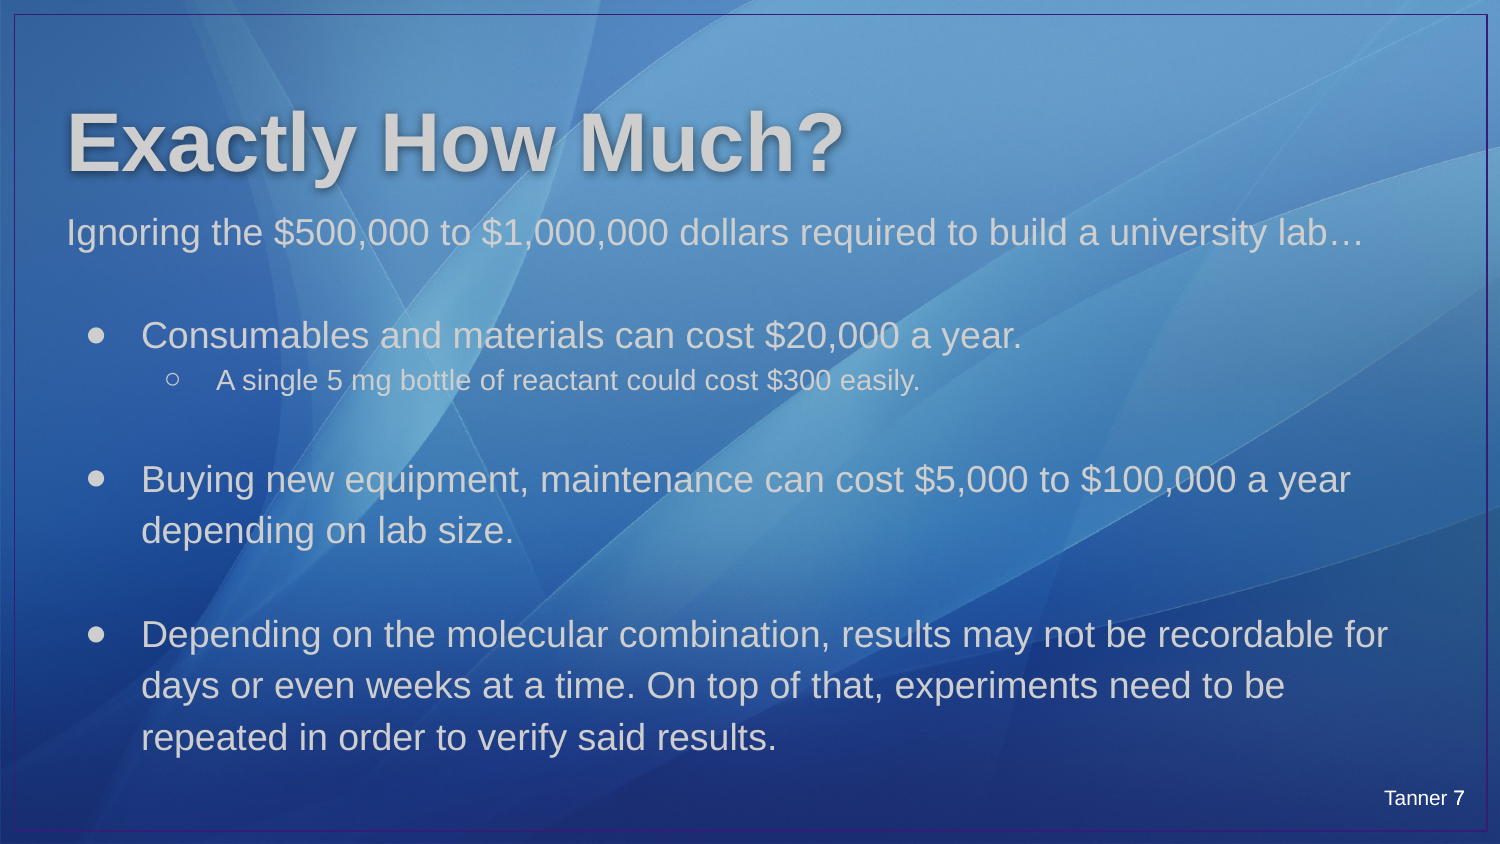

# Exactly How Much?

Ignoring the $500,000 to $1,000,000 dollars required to build a university lab…

Consumables and materials can cost $20,000 a year.
A single 5 mg bottle of reactant could cost $300 easily.

Buying new equipment, maintenance can cost $5,000 to $100,000 a year depending on lab size.

Depending on the molecular combination, results may not be recordable for days or even weeks at a time. On top of that, experiments need to be repeated in order to verify said results.

7
Tanner 7